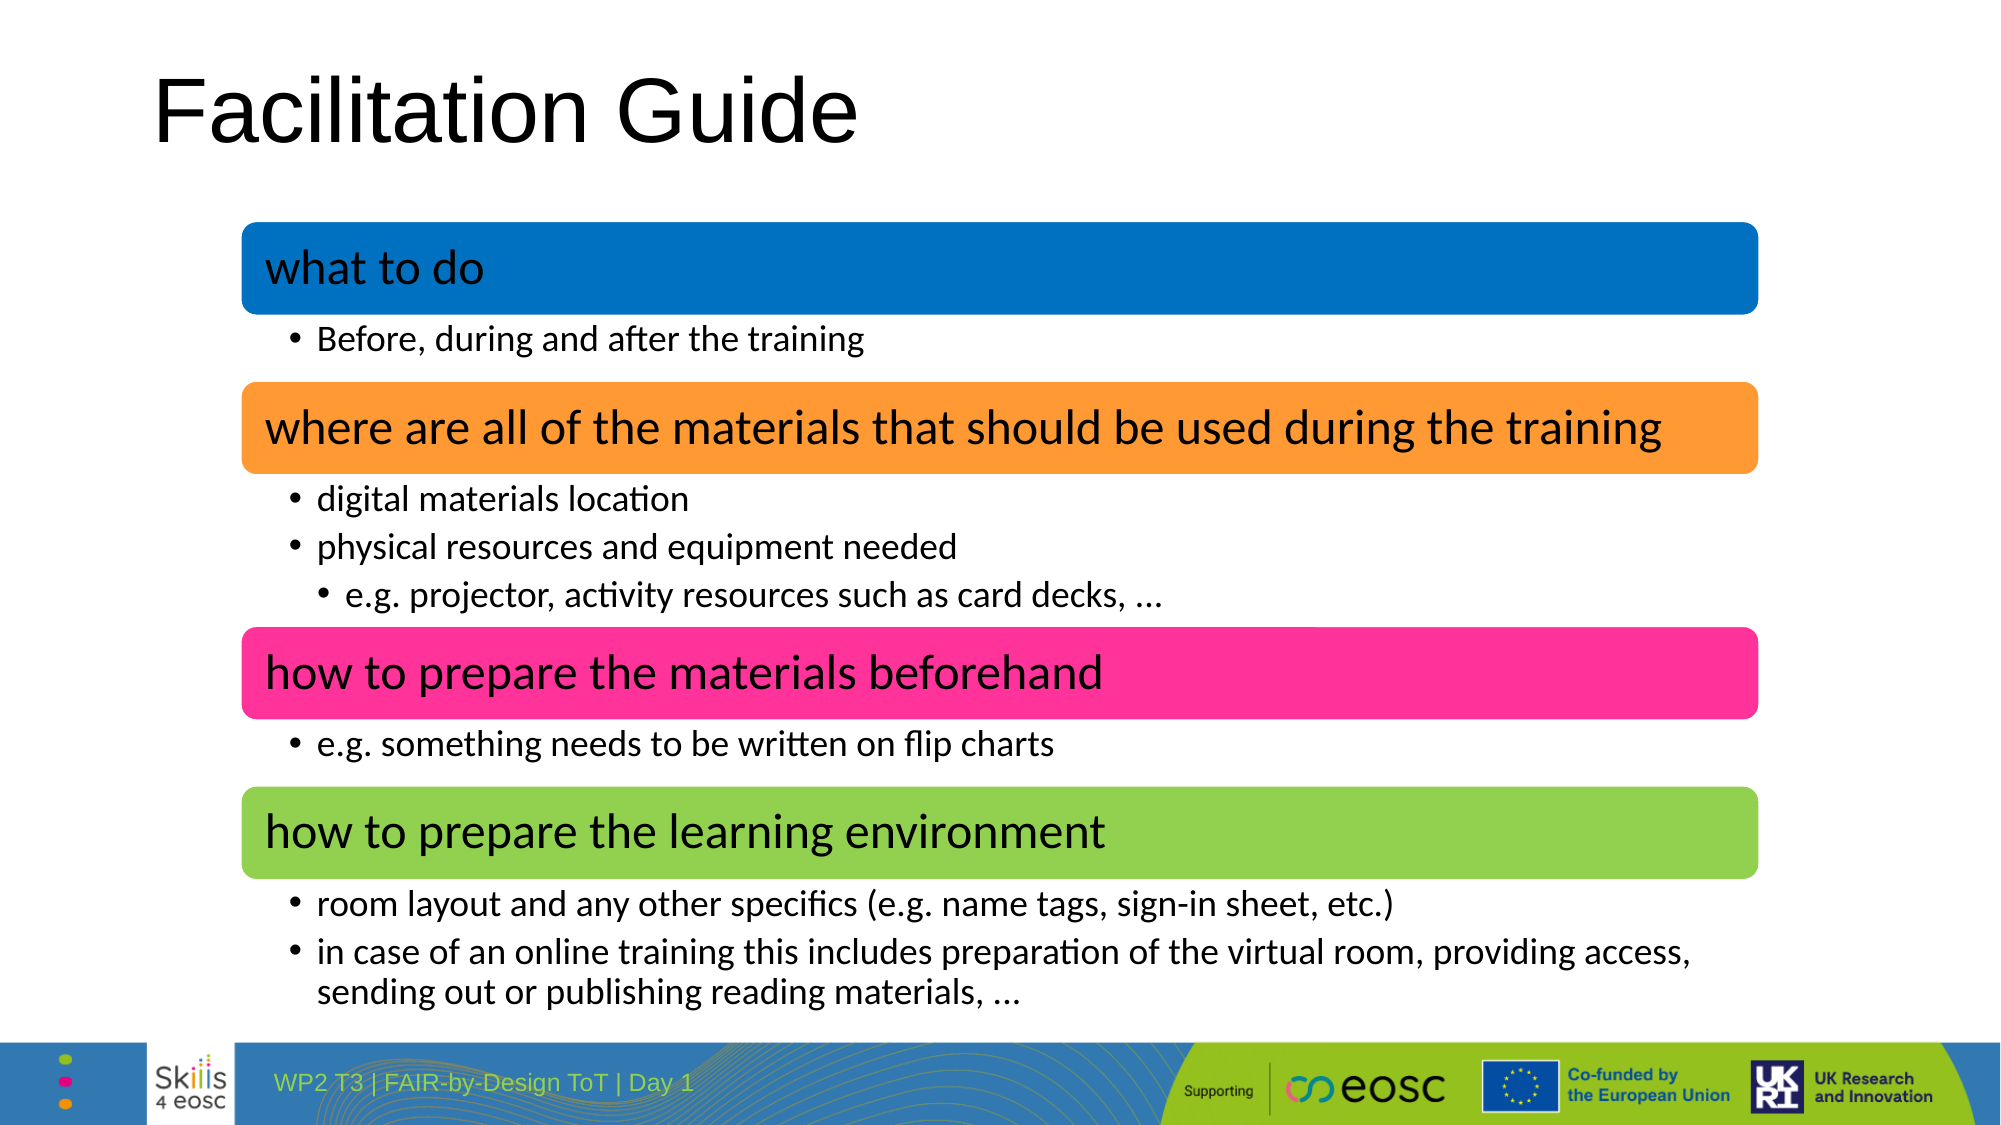

# Facilitation Guide
what to do
Before, during and after the training
where are all of the materials that should be used during the training
digital materials location
physical resources and equipment needed
e.g. projector, activity resources such as card decks, ...
how to prepare the materials beforehand
e.g. something needs to be written on flip charts
how to prepare the learning environment
room layout and any other specifics (e.g. name tags, sign-in sheet, etc.)
in case of an online training this includes preparation of the virtual room, providing access, sending out or publishing reading materials, ...
WP2 T3 | FAIR-by-Design ToT | Day 1